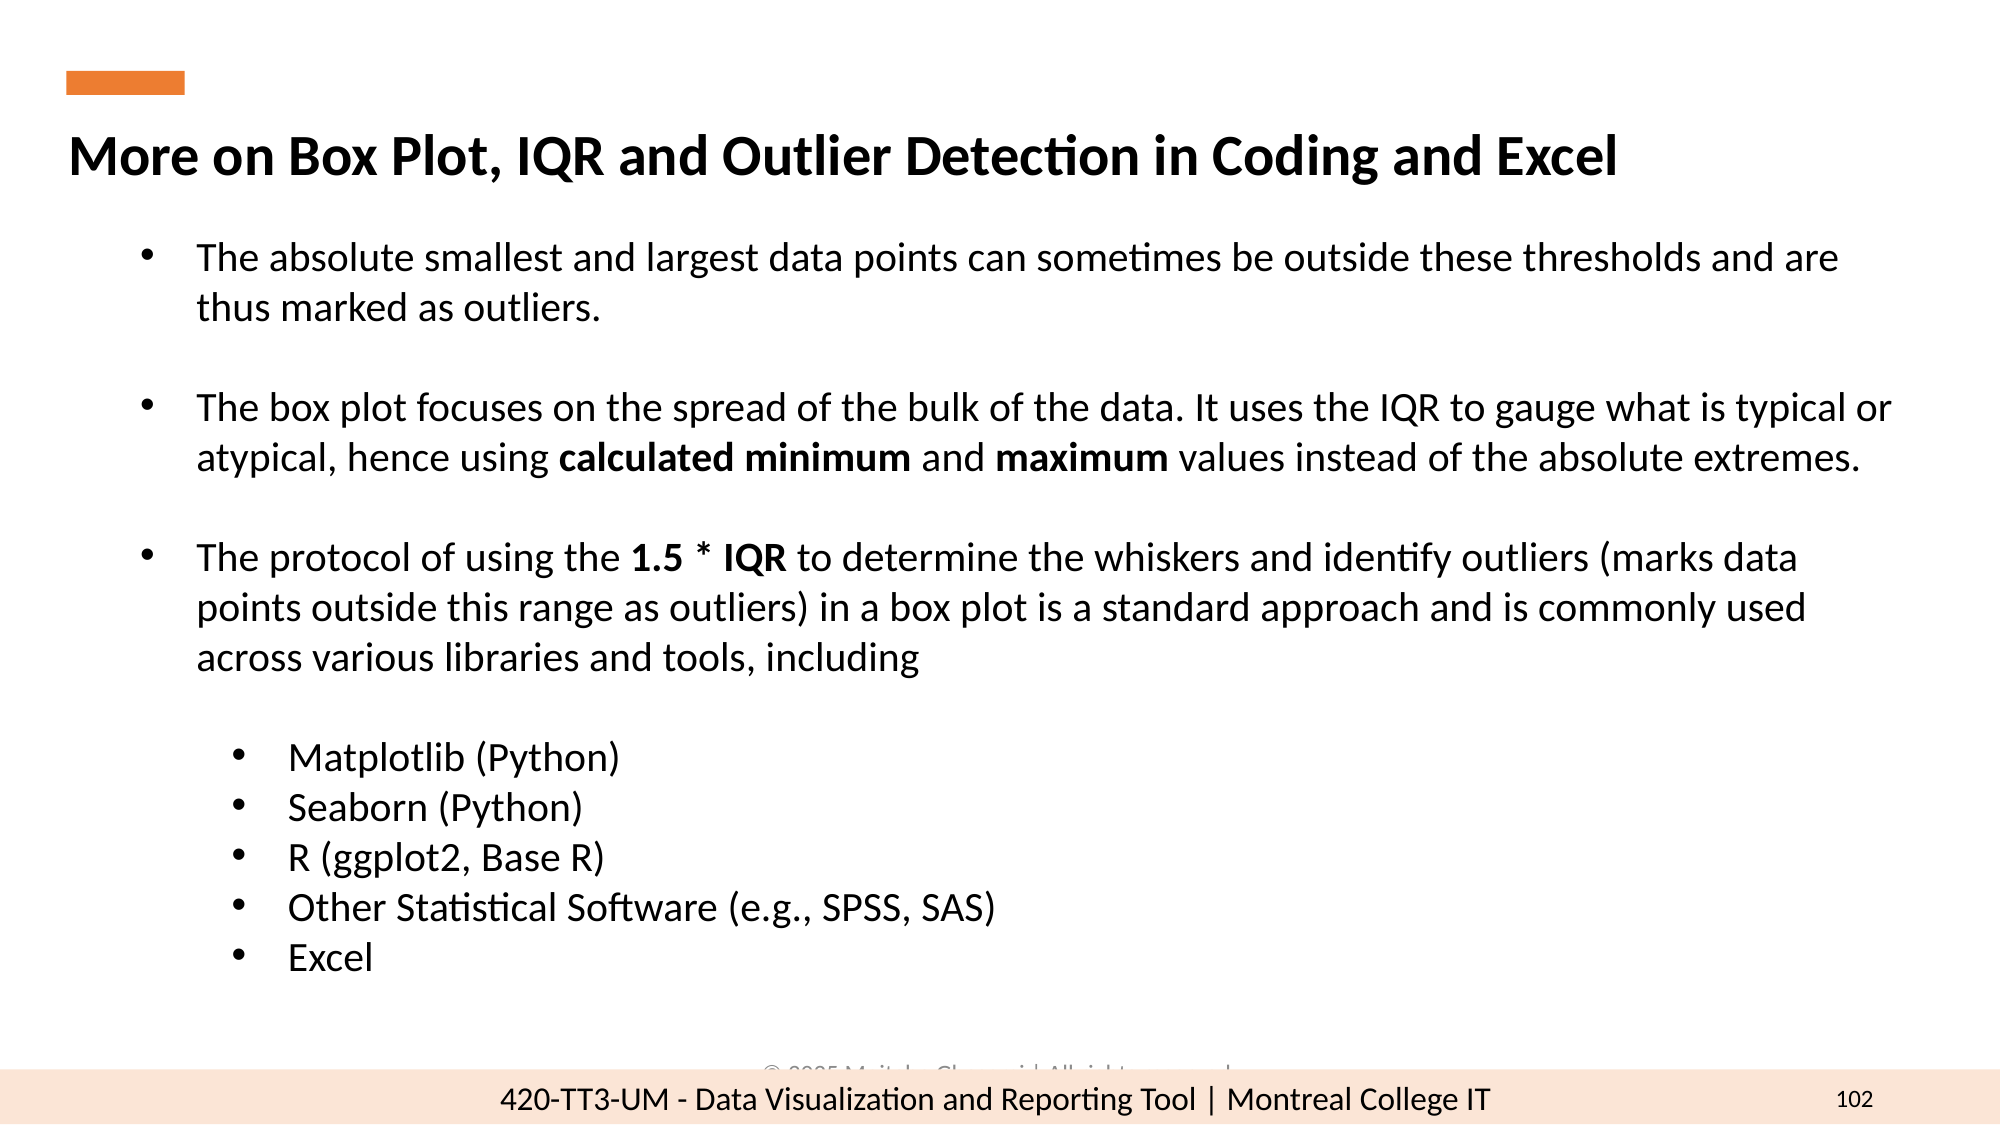

More on Box Plot, IQR and Outlier Detection in Coding and Excel
The absolute smallest and largest data points can sometimes be outside these thresholds and are thus marked as outliers.

The box plot focuses on the spread of the bulk of the data. It uses the IQR to gauge what is typical or atypical, hence using calculated minimum and maximum values instead of the absolute extremes.

The protocol of using the 1.5 * IQR to determine the whiskers and identify outliers (marks data points outside this range as outliers) in a box plot is a standard approach and is commonly used across various libraries and tools, including

Matplotlib (Python)
Seaborn (Python)
R (ggplot2, Base R)
Other Statistical Software (e.g., SPSS, SAS)
Excel

© 2025 Mojtaba Ghasemi | All rights reserved.
102
420-TT3-UM - Data Visualization and Reporting Tool | Montreal College IT